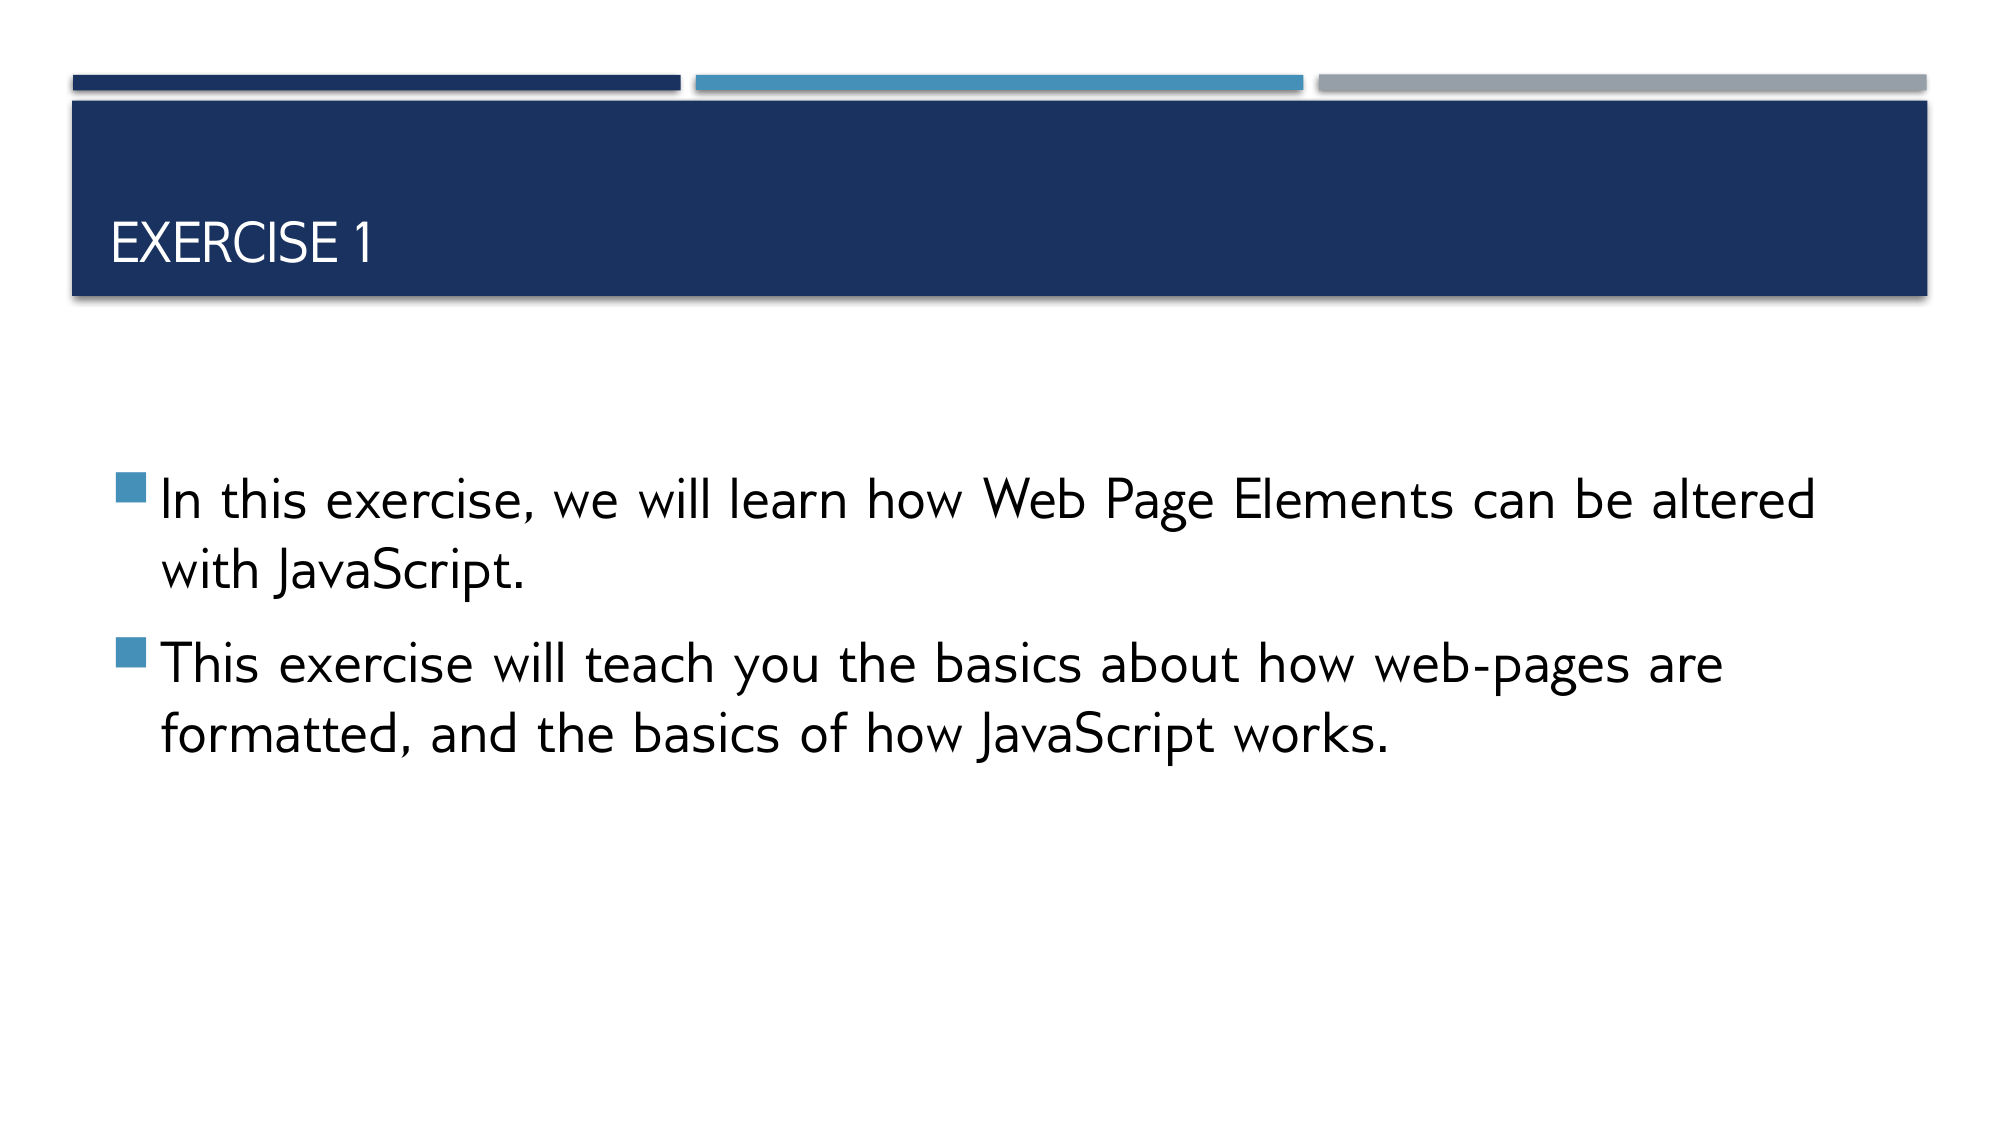

# Exercise 1
In this exercise, we will learn how Web Page Elements can be altered with JavaScript.
This exercise will teach you the basics about how web-pages are formatted, and the basics of how JavaScript works.